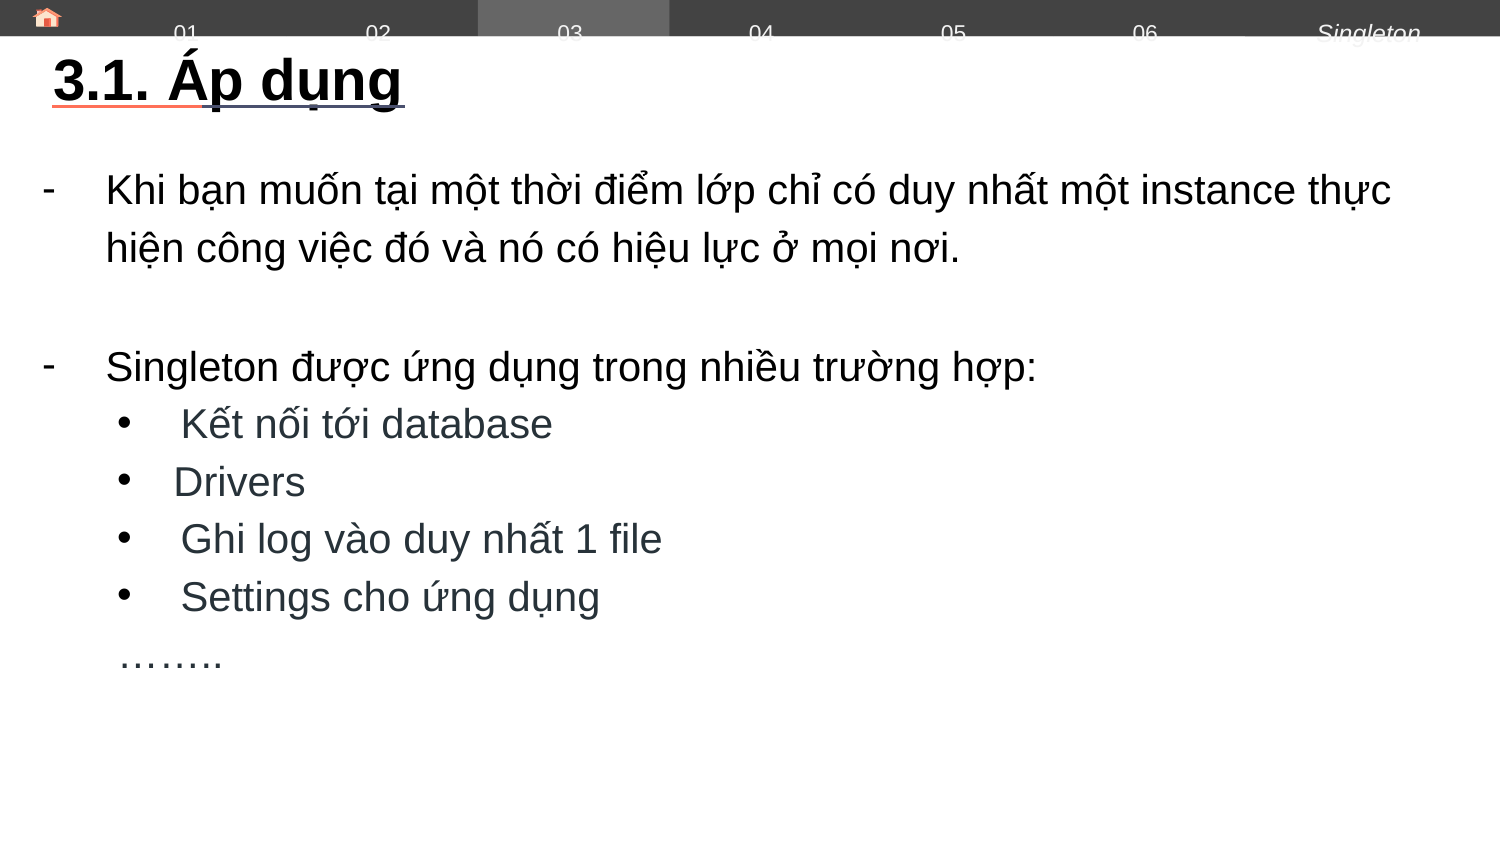

Singleton

04
01
02
03
05
06
3.1. Áp dụng

Khi bạn muốn tại một thời điểm lớp chỉ có duy nhất một instance thực hiện công việc đó và nó có hiệu lực ở mọi nơi.
Singleton được ứng dụng trong nhiều trường hợp:
Kết nối tới database
Drivers
Ghi log vào duy nhất 1 file
Settings cho ứng dụng
……..